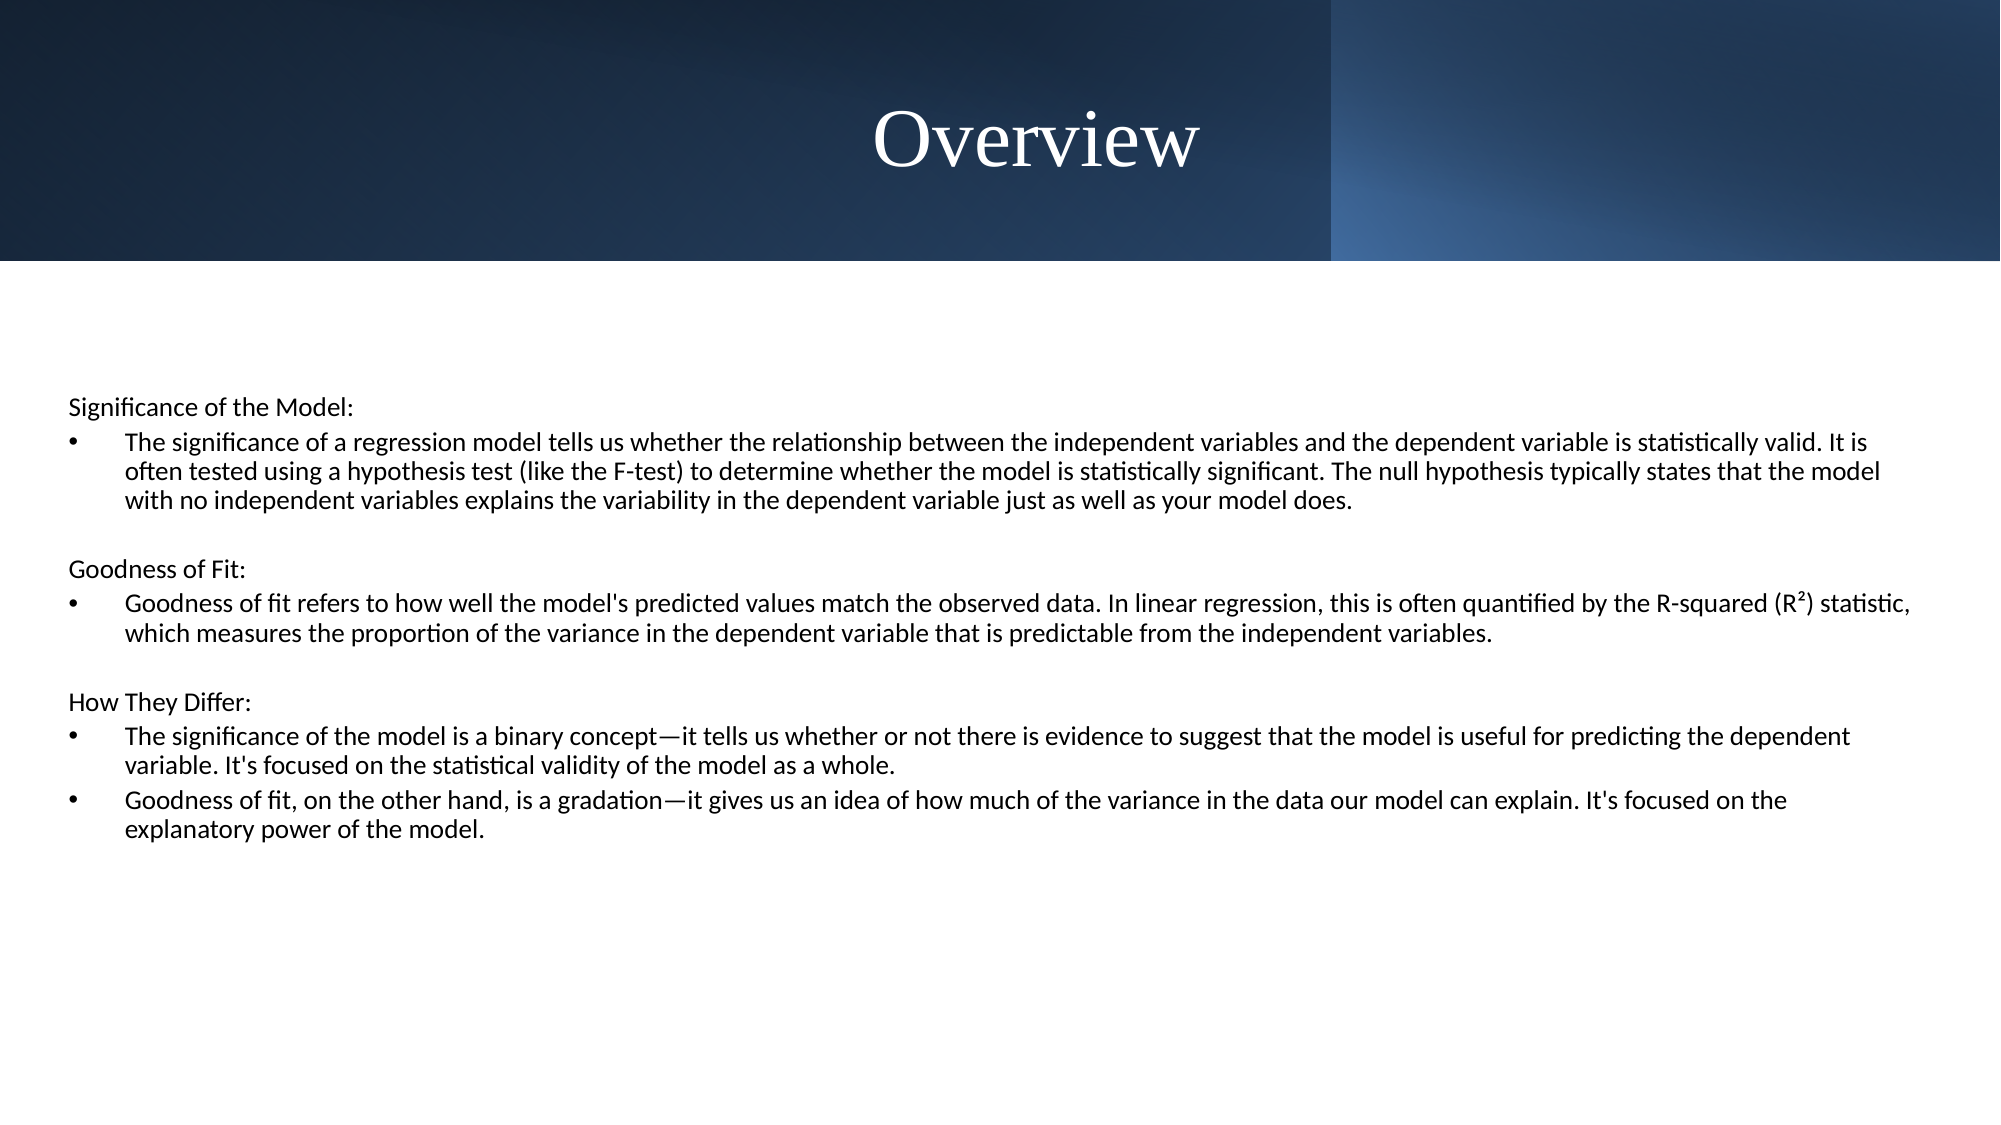

# Overview
Significance of the Model:
The significance of a regression model tells us whether the relationship between the independent variables and the dependent variable is statistically valid. It is often tested using a hypothesis test (like the F-test) to determine whether the model is statistically significant. The null hypothesis typically states that the model with no independent variables explains the variability in the dependent variable just as well as your model does.

Goodness of Fit:
Goodness of fit refers to how well the model's predicted values match the observed data. In linear regression, this is often quantified by the R-squared (R²) statistic, which measures the proportion of the variance in the dependent variable that is predictable from the independent variables.

How They Differ:
The significance of the model is a binary concept—it tells us whether or not there is evidence to suggest that the model is useful for predicting the dependent variable. It's focused on the statistical validity of the model as a whole.
Goodness of fit, on the other hand, is a gradation—it gives us an idea of how much of the variance in the data our model can explain. It's focused on the explanatory power of the model.